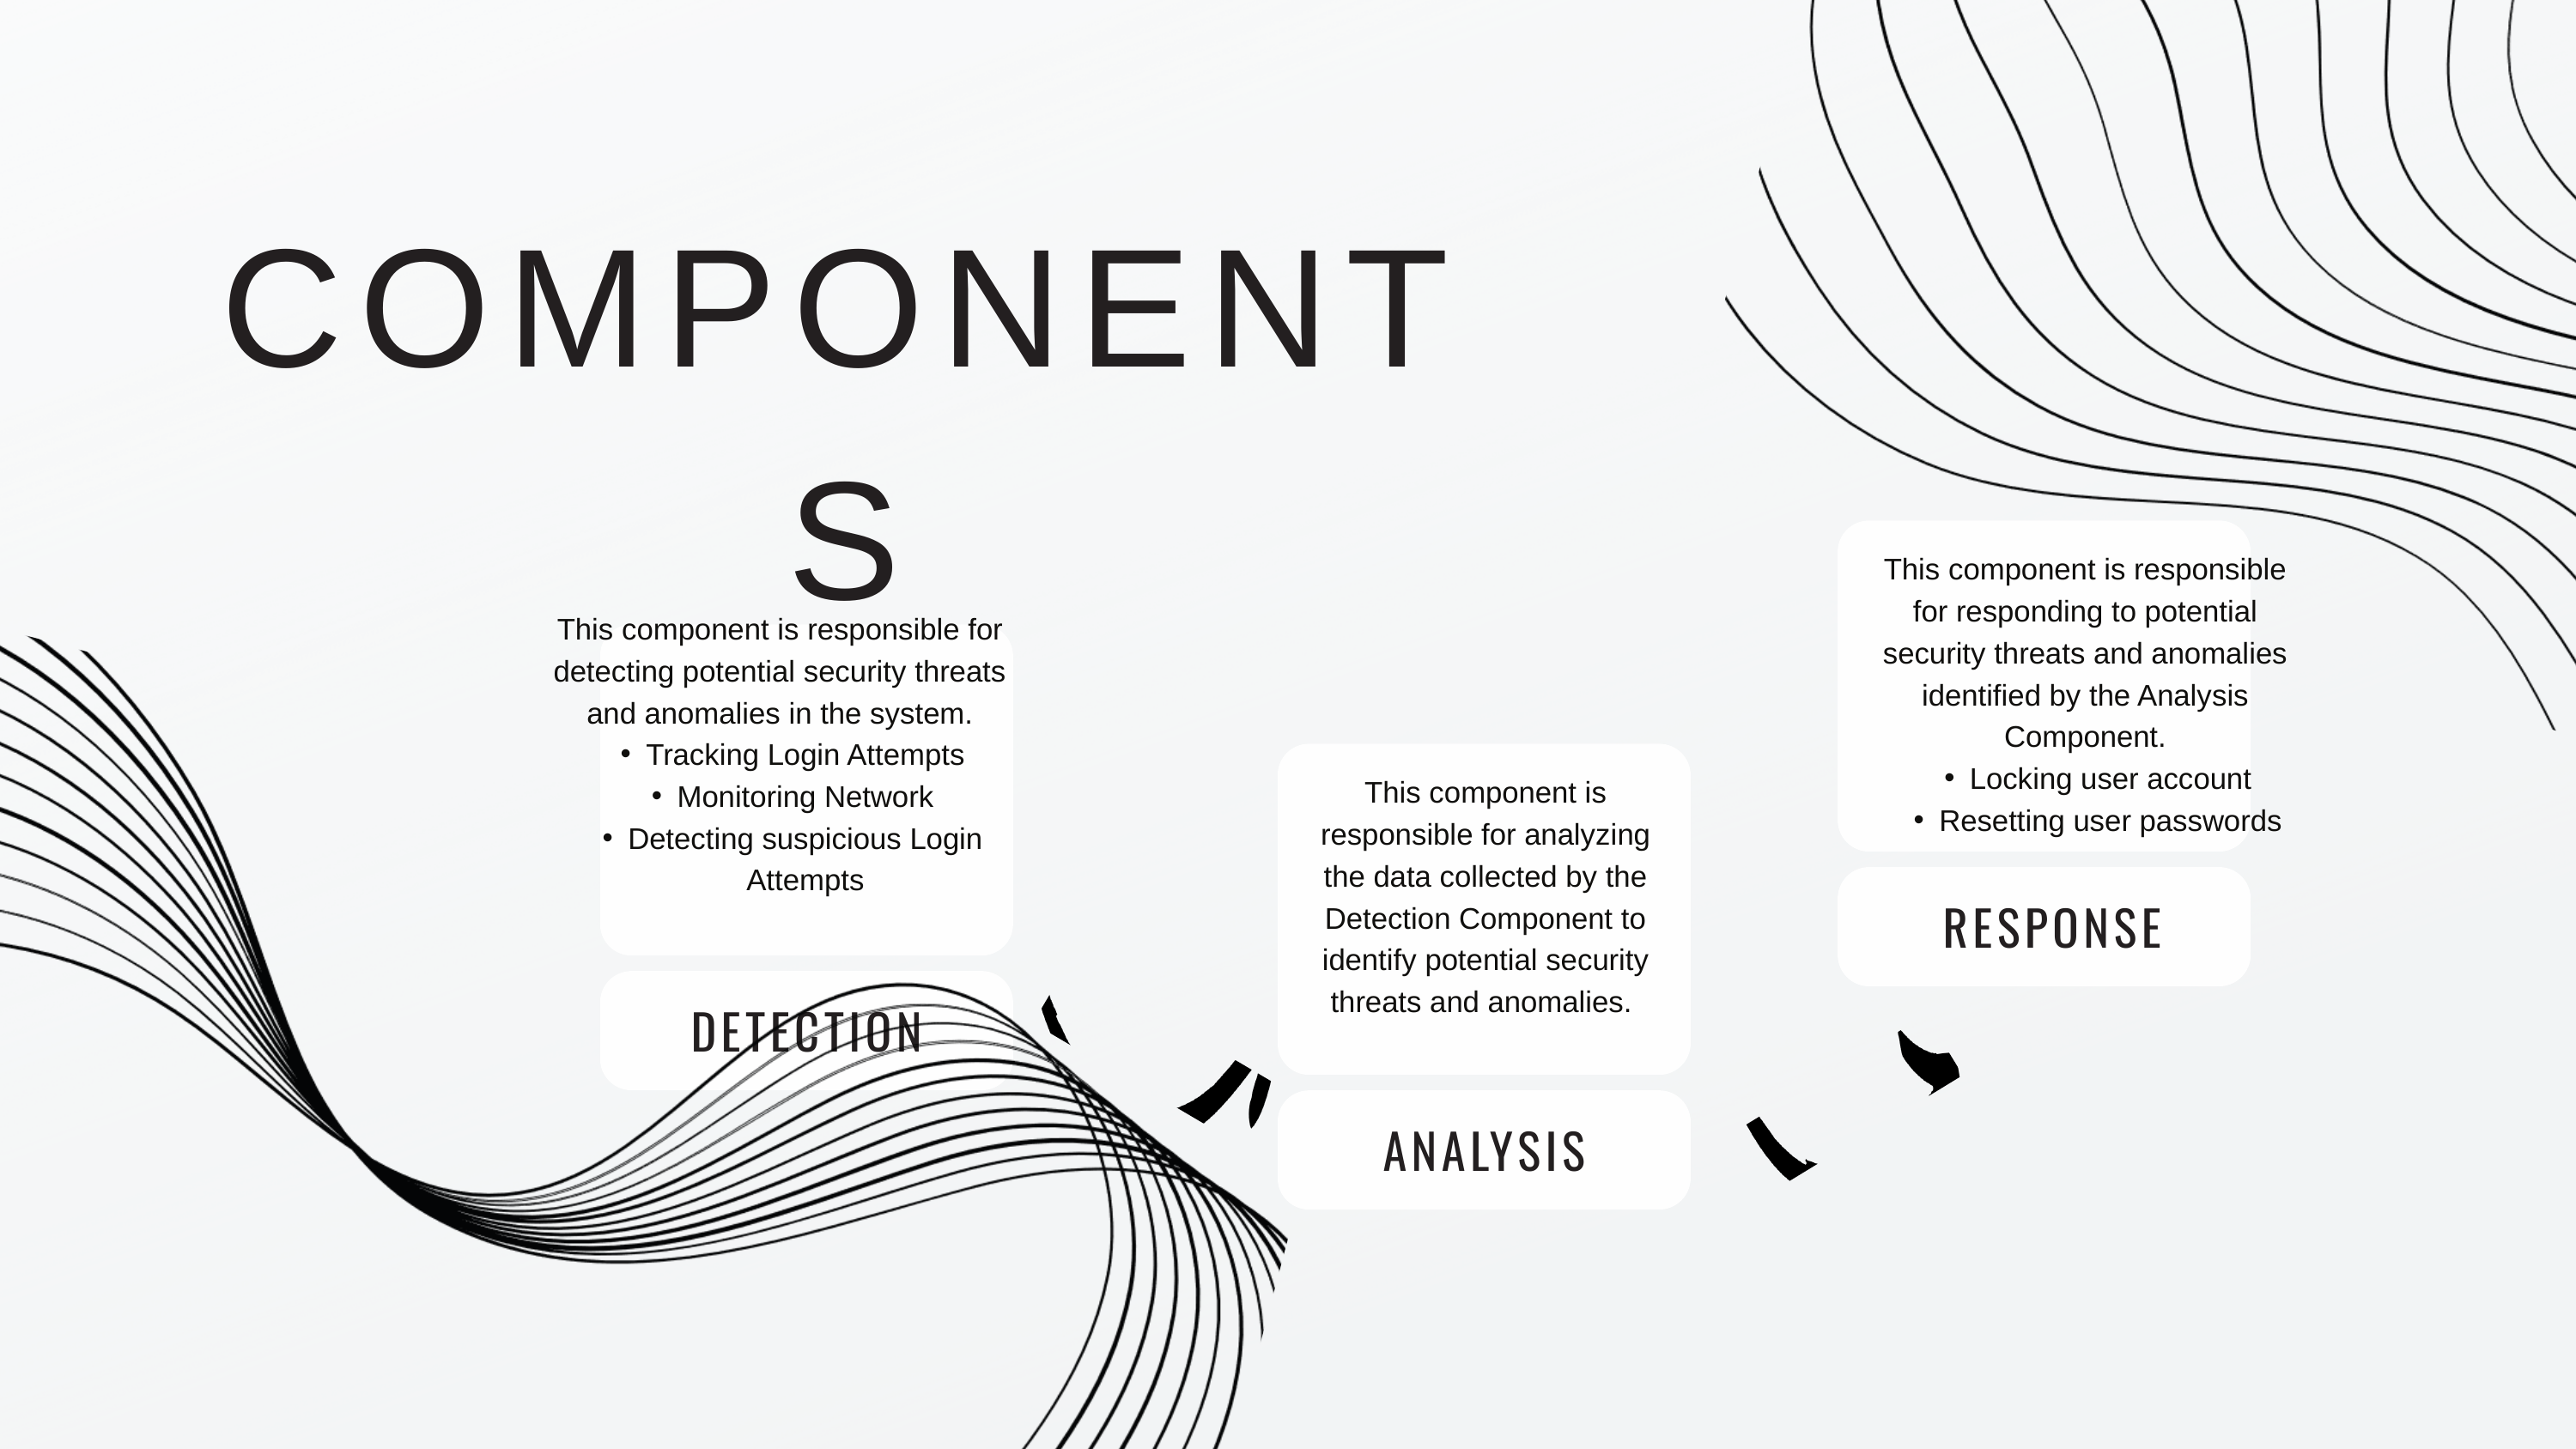

COMPONENTS

This component is responsible for responding to potential security threats and anomalies identified by the Analysis Component.
Locking user account
Resetting user passwords
This component is responsible for detecting potential security threats and anomalies in the system.
Tracking Login Attempts
Monitoring Network
Detecting suspicious Login Attempts

This component is responsible for analyzing the data collected by the Detection Component to identify potential security threats and anomalies.

 RESPONSE

DETECTION

ANALYSIS